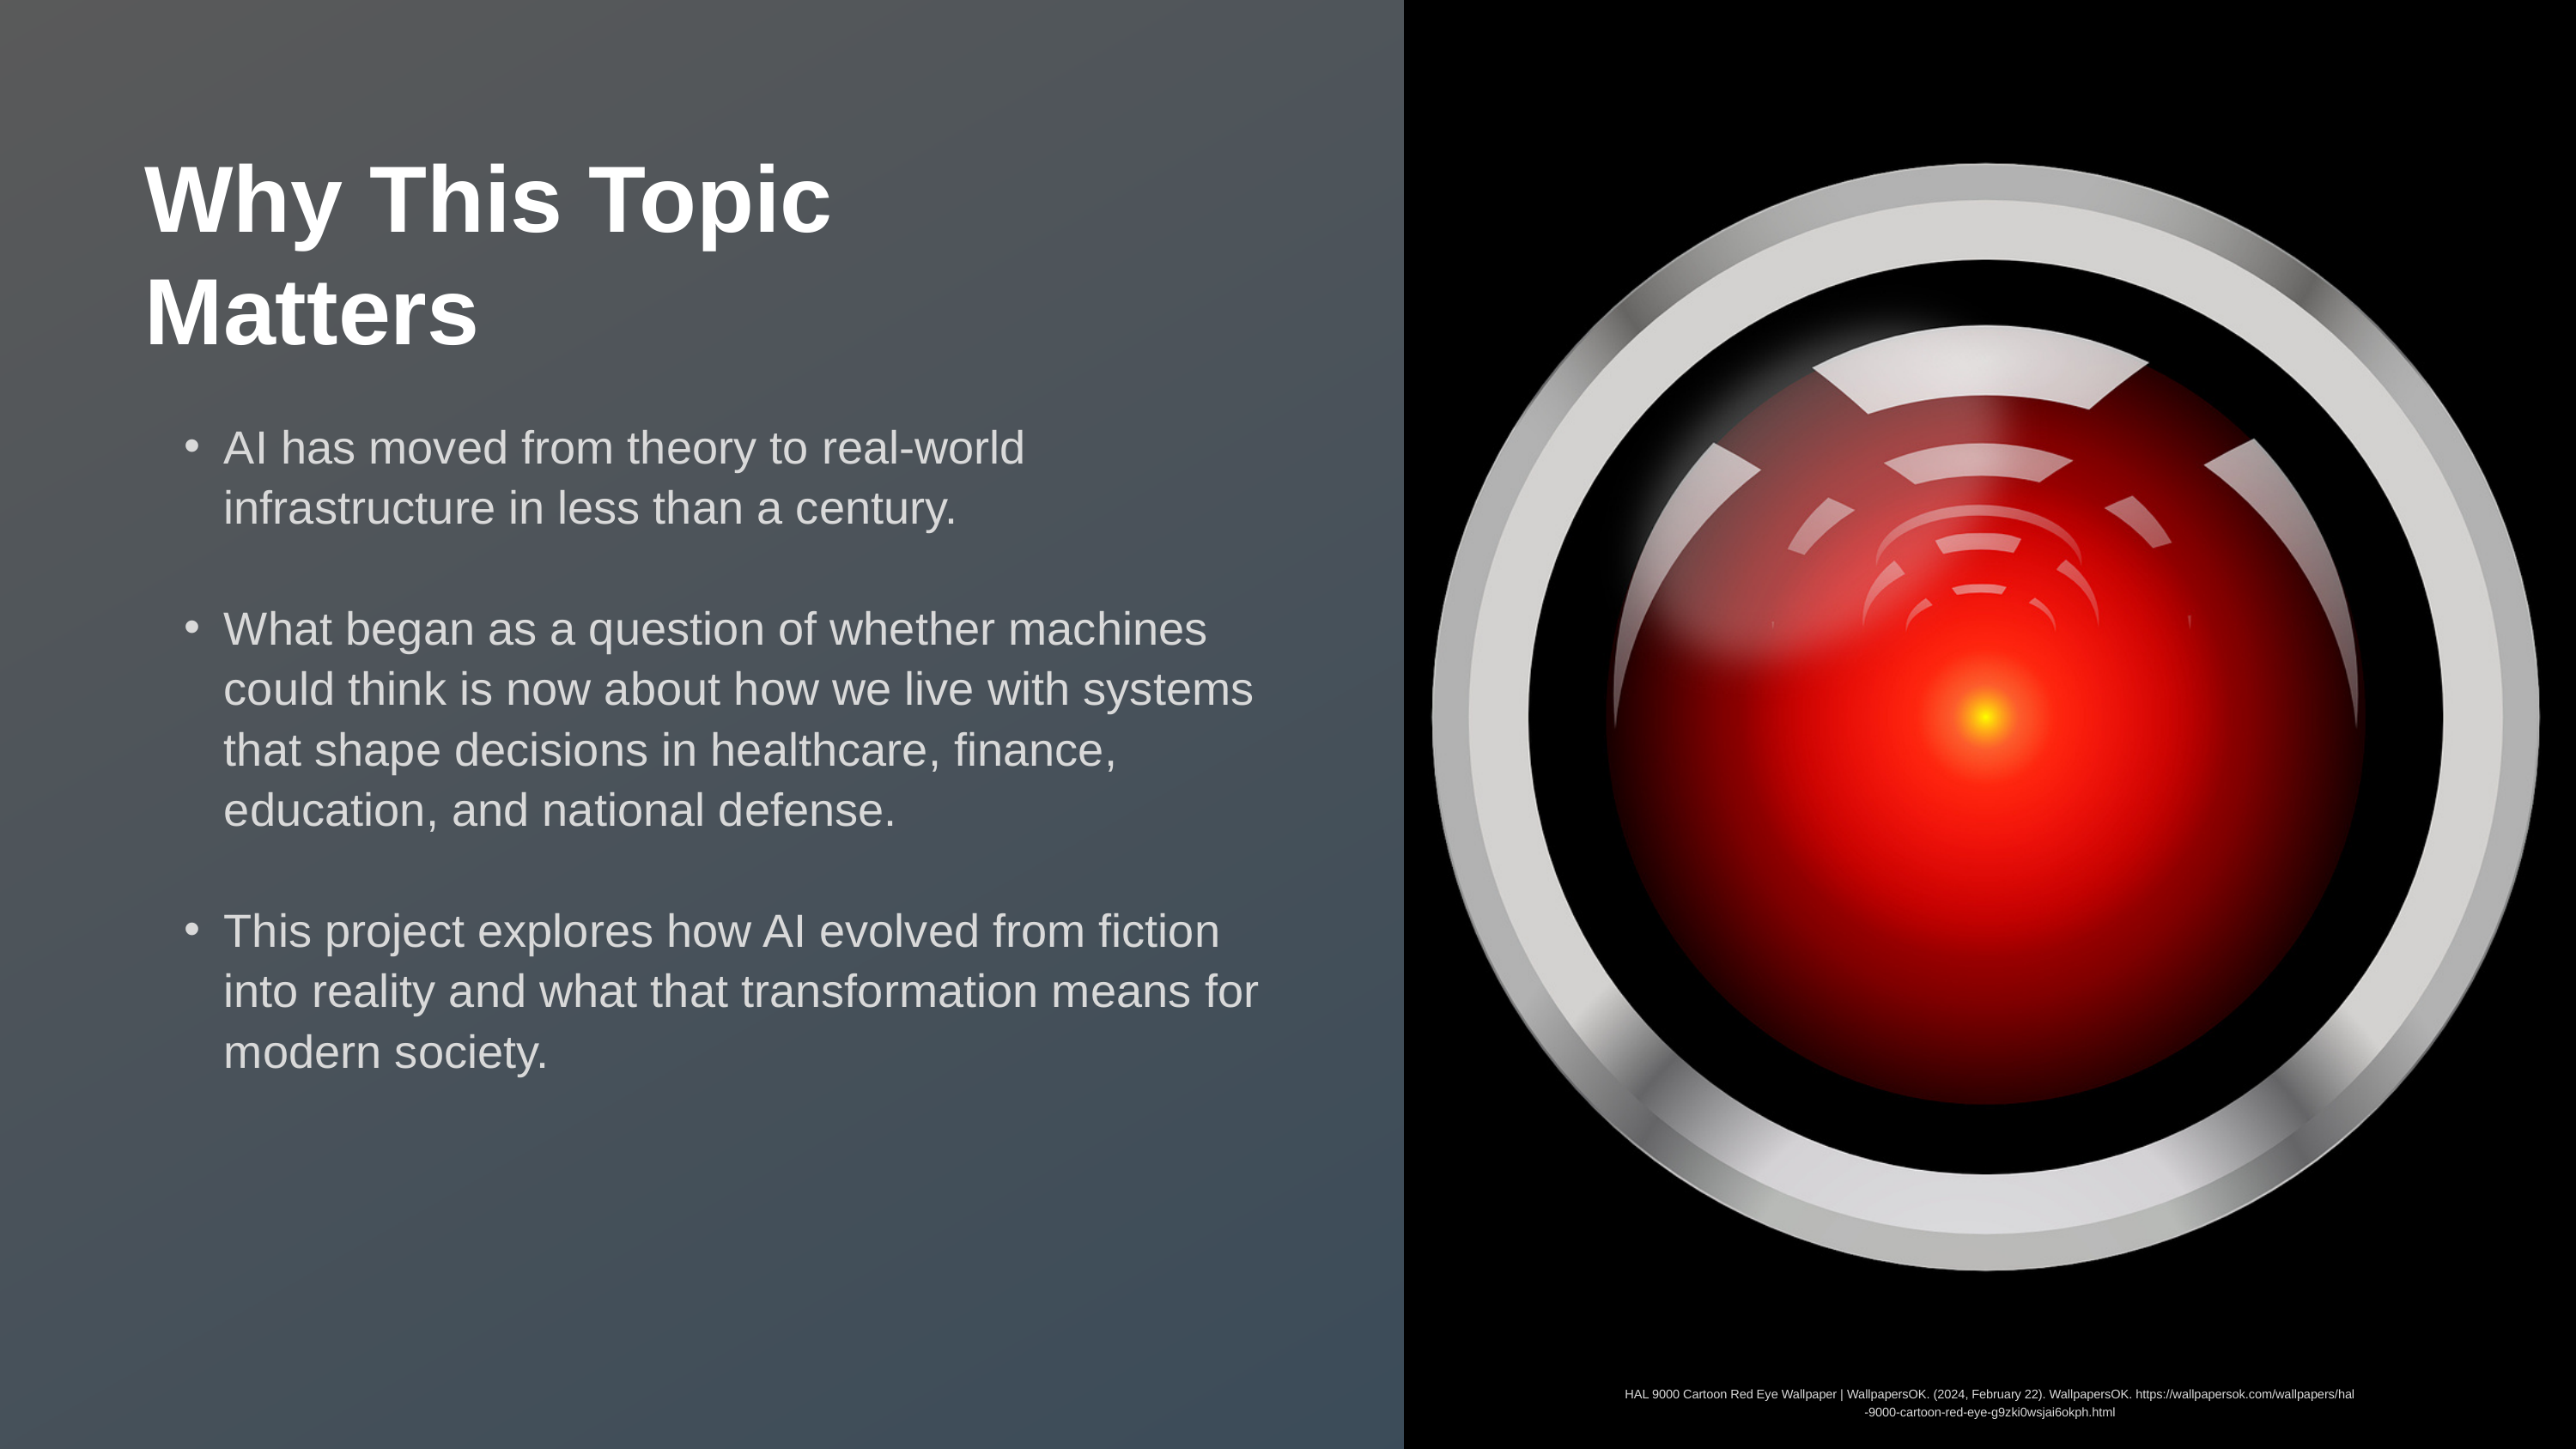

Why This Topic Matters
AI has moved from theory to real-world infrastructure in less than a century.

What began as a question of whether machines could think is now about how we live with systems that shape decisions in healthcare, finance, education, and national defense.

This project explores how AI evolved from fiction into reality and what that transformation means for modern society.

HAL 9000 Cartoon Red Eye Wallpaper | WallpapersOK. (2024, February 22). WallpapersOK. https://wallpapersok.com/wallpapers/hal
-9000-cartoon-red-eye-g9zki0wsjai6okph.html